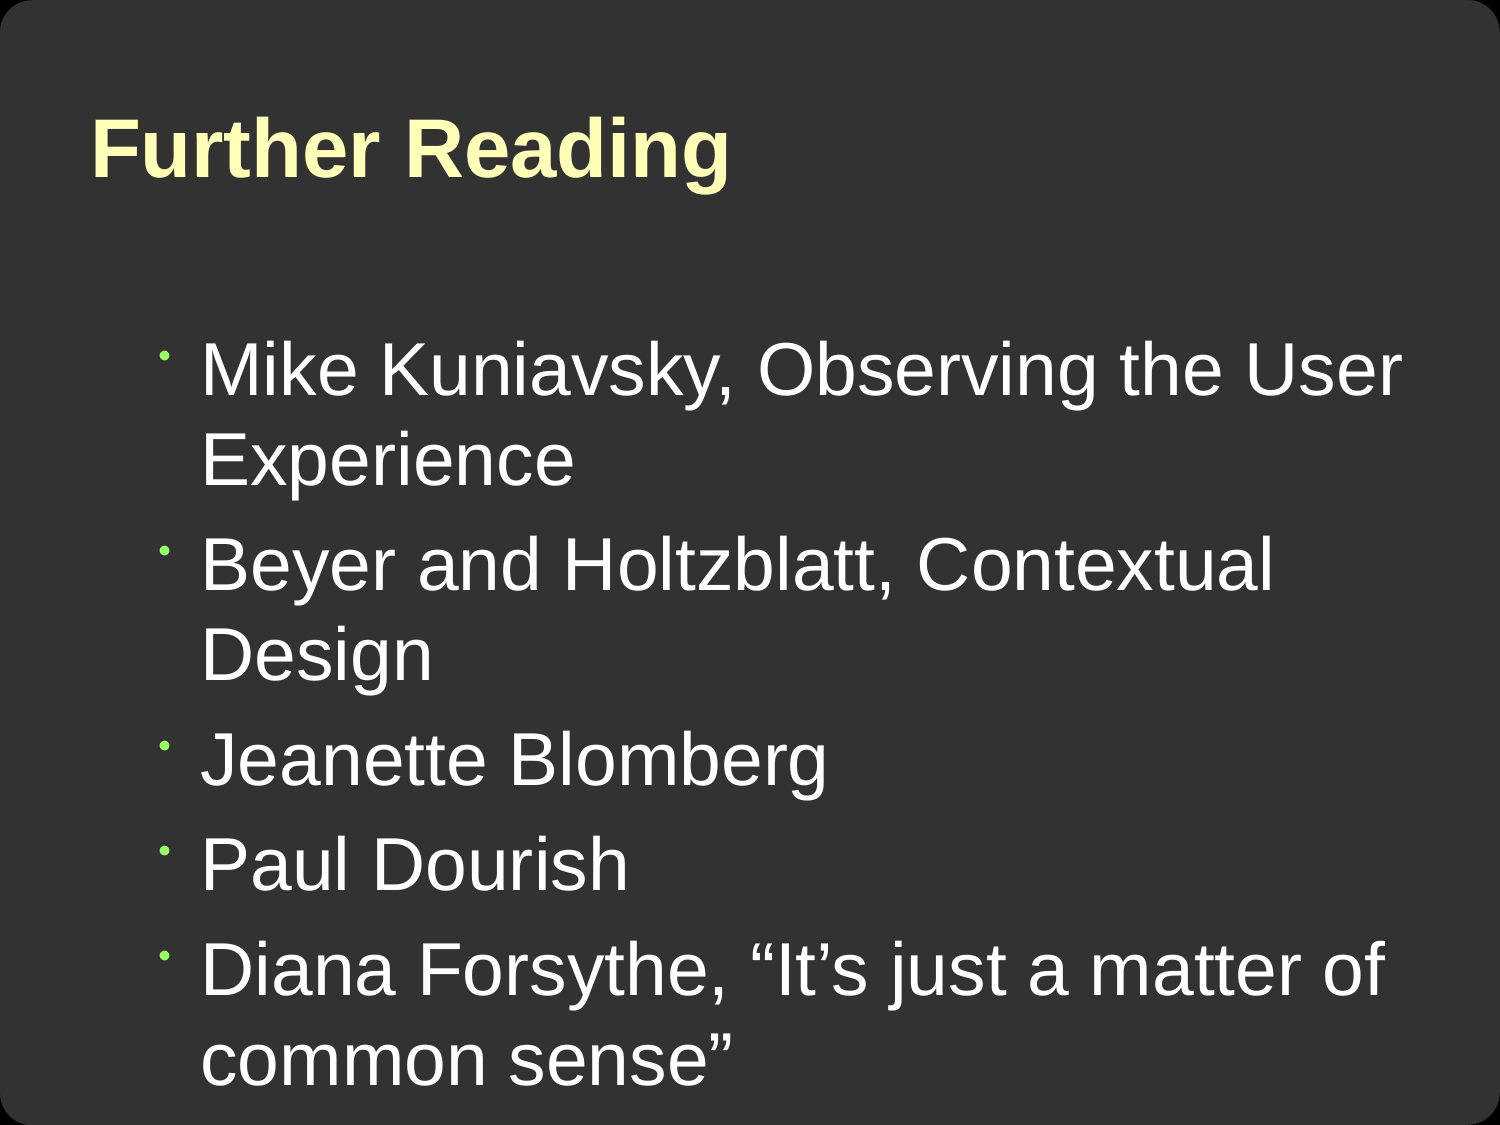

# Further Reading
Mike Kuniavsky, Observing the User Experience
Beyer and Holtzblatt, Contextual Design
Jeanette Blomberg
Paul Dourish
Diana Forsythe, “It’s just a matter of common sense”